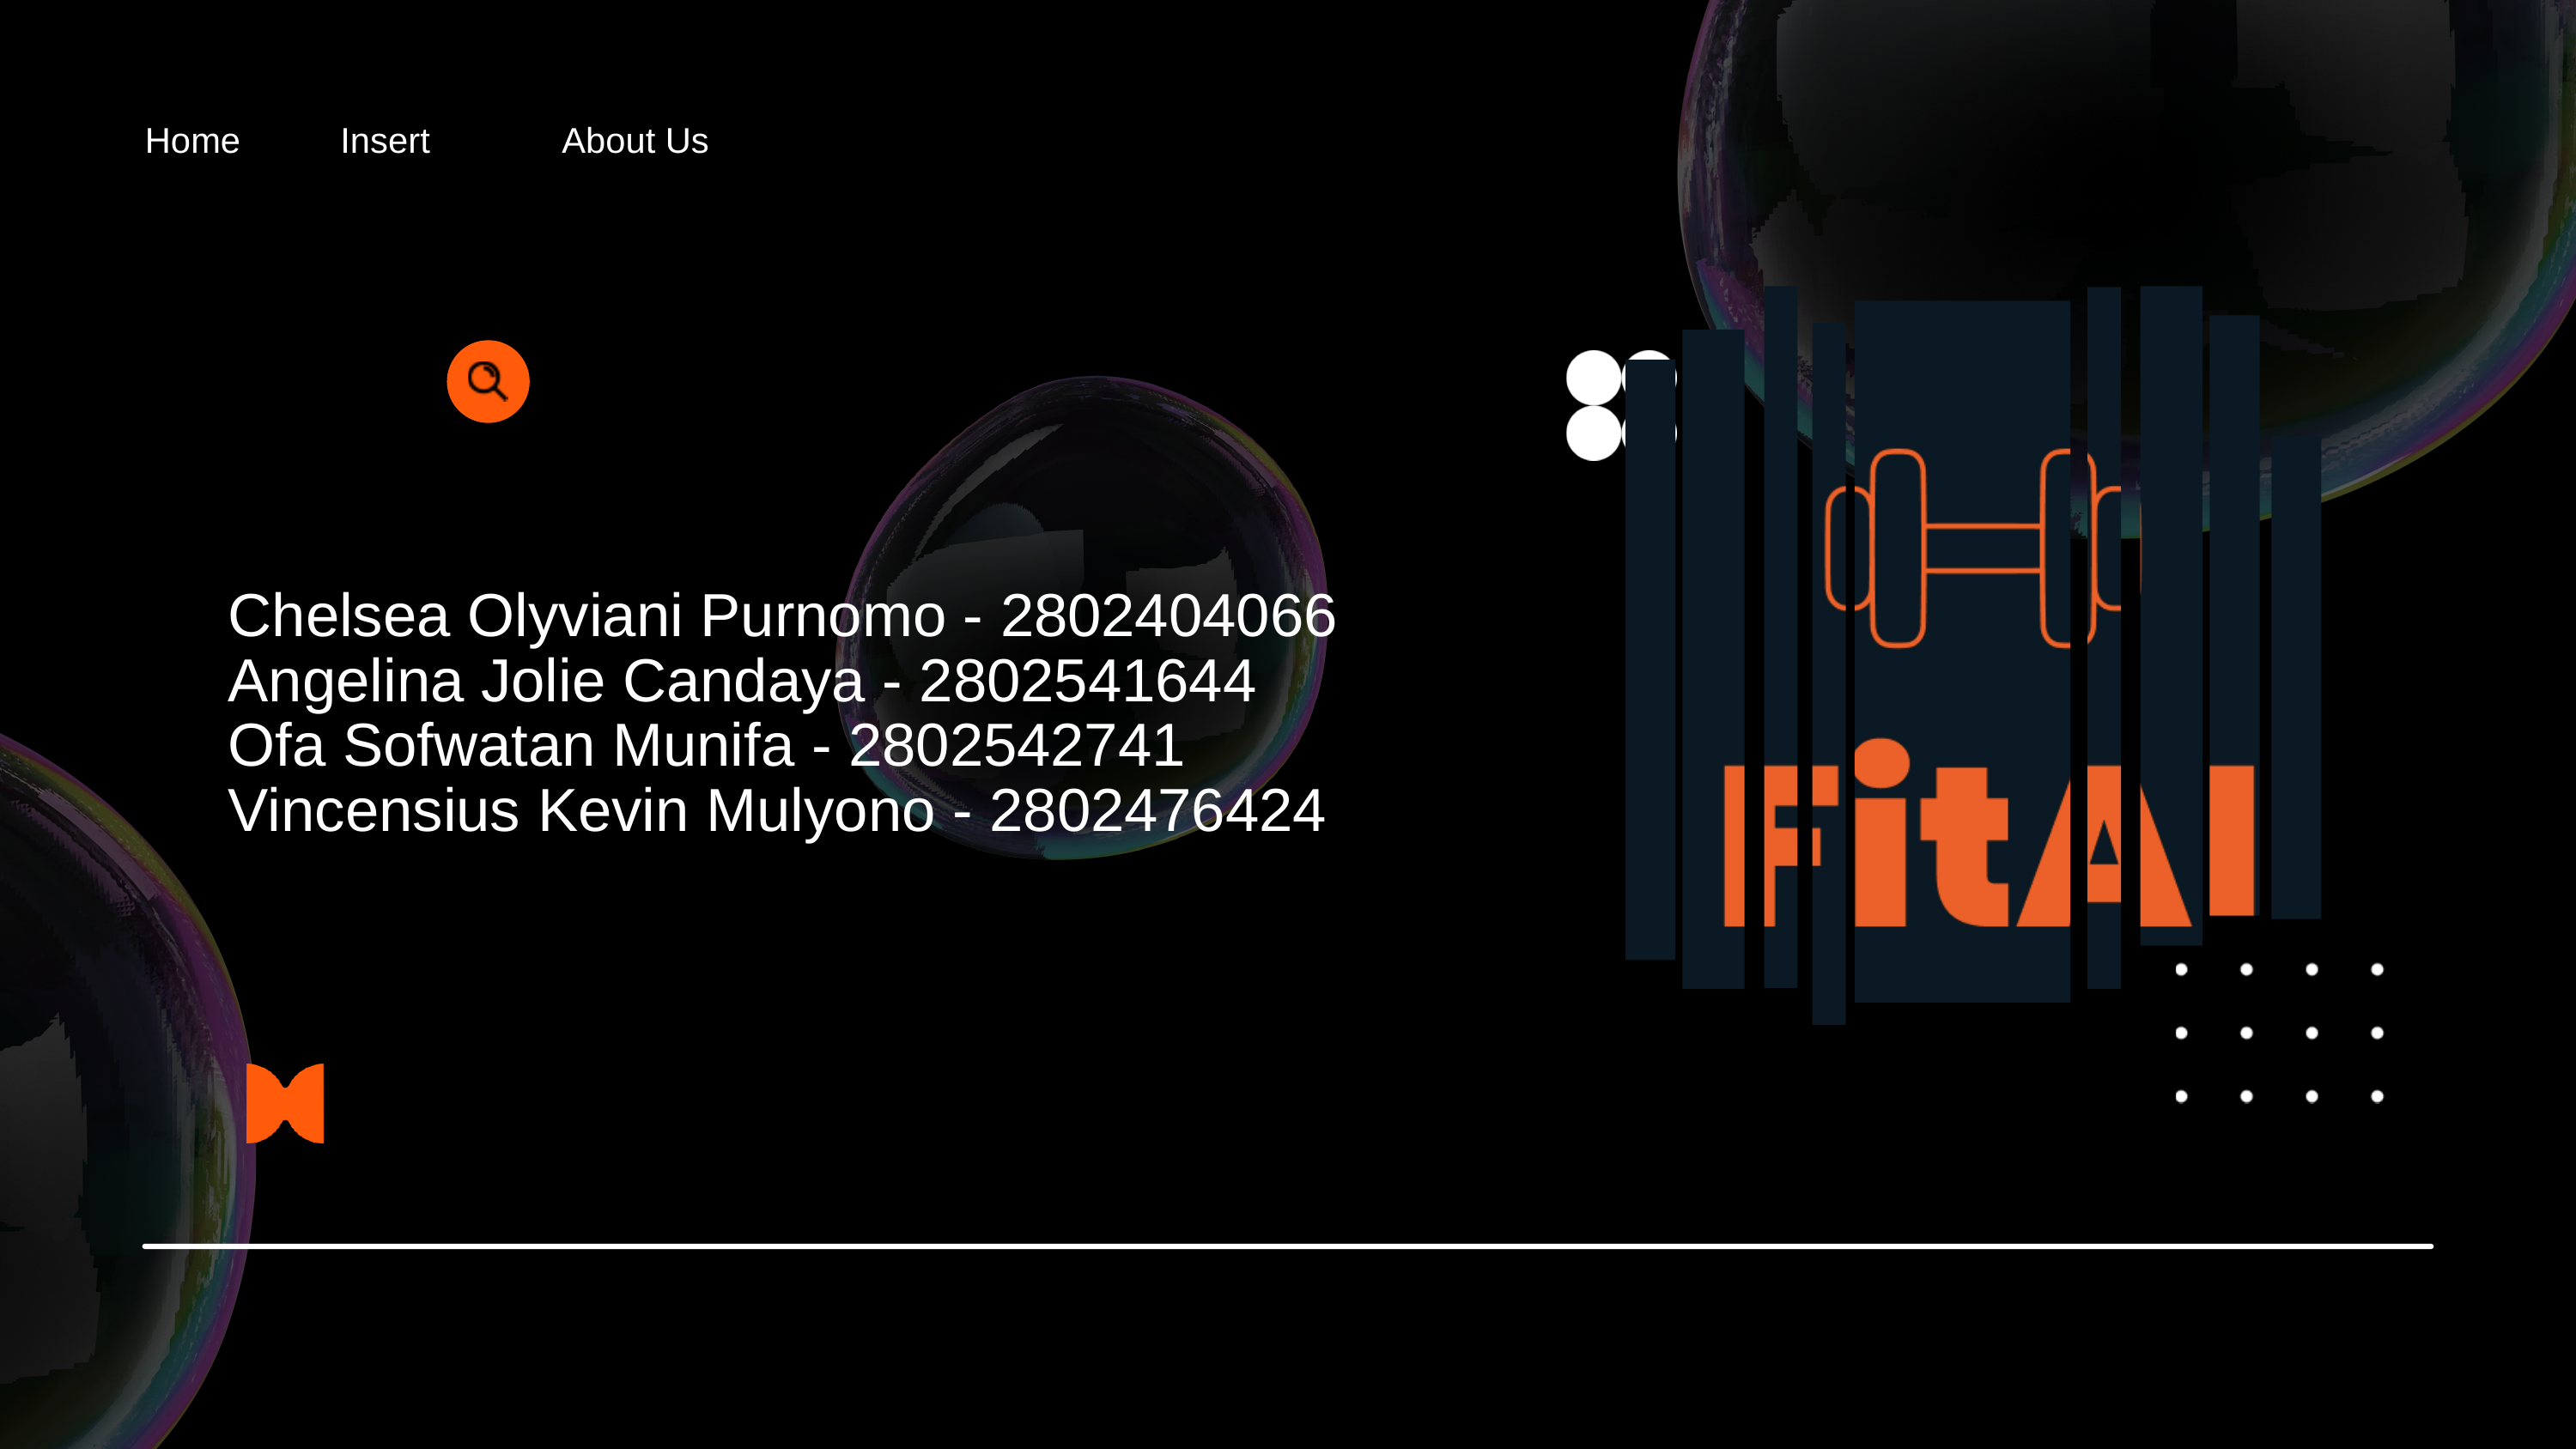

Home
Insert
About Us
Log In

AOL AI

Chelsea Olyviani Purnomo - 2802404066
Angelina Jolie Candaya - 2802541644
Ofa Sofwatan Munifa - 2802542741
Vincensius Kevin Mulyono - 2802476424